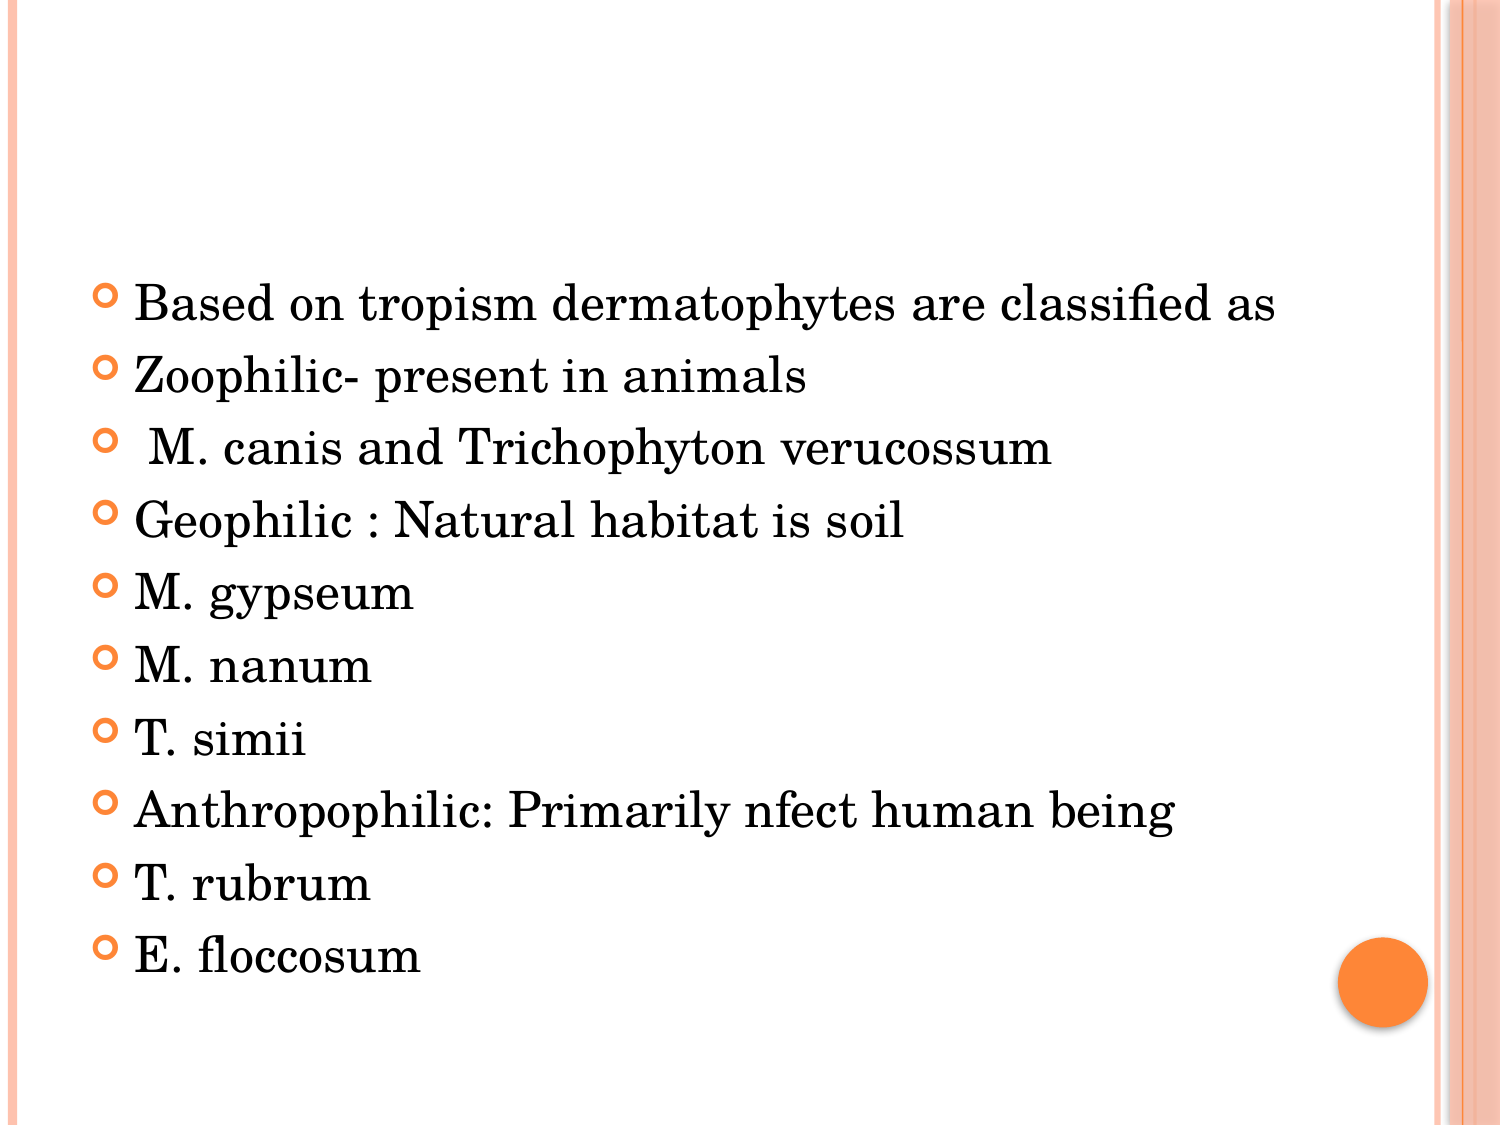

#
Based on tropism dermatophytes are classified as
Zoophilic- present in animals
 M. canis and Trichophyton verucossum
Geophilic : Natural habitat is soil
M. gypseum
M. nanum
T. simii
Anthropophilic: Primarily nfect human being
T. rubrum
E. floccosum